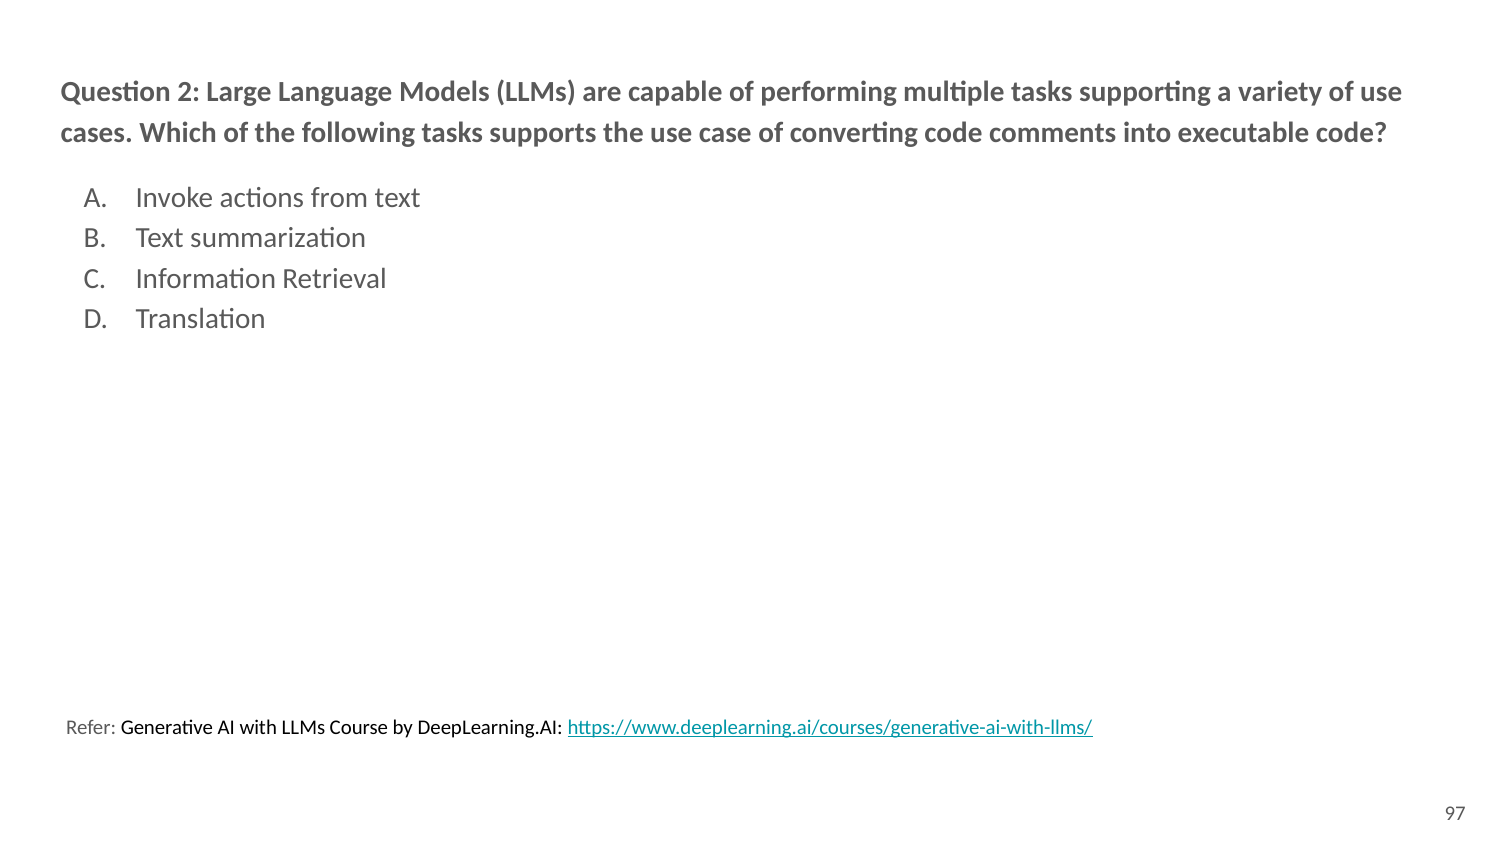

Question 2: Large Language Models (LLMs) are capable of performing multiple tasks supporting a variety of use cases. Which of the following tasks supports the use case of converting code comments into executable code?
Invoke actions from text
Text summarization
Information Retrieval
Translation

Refer: Generative AI with LLMs Course by DeepLearning.AI: https://www.deeplearning.ai/courses/generative-ai-with-llms/

97